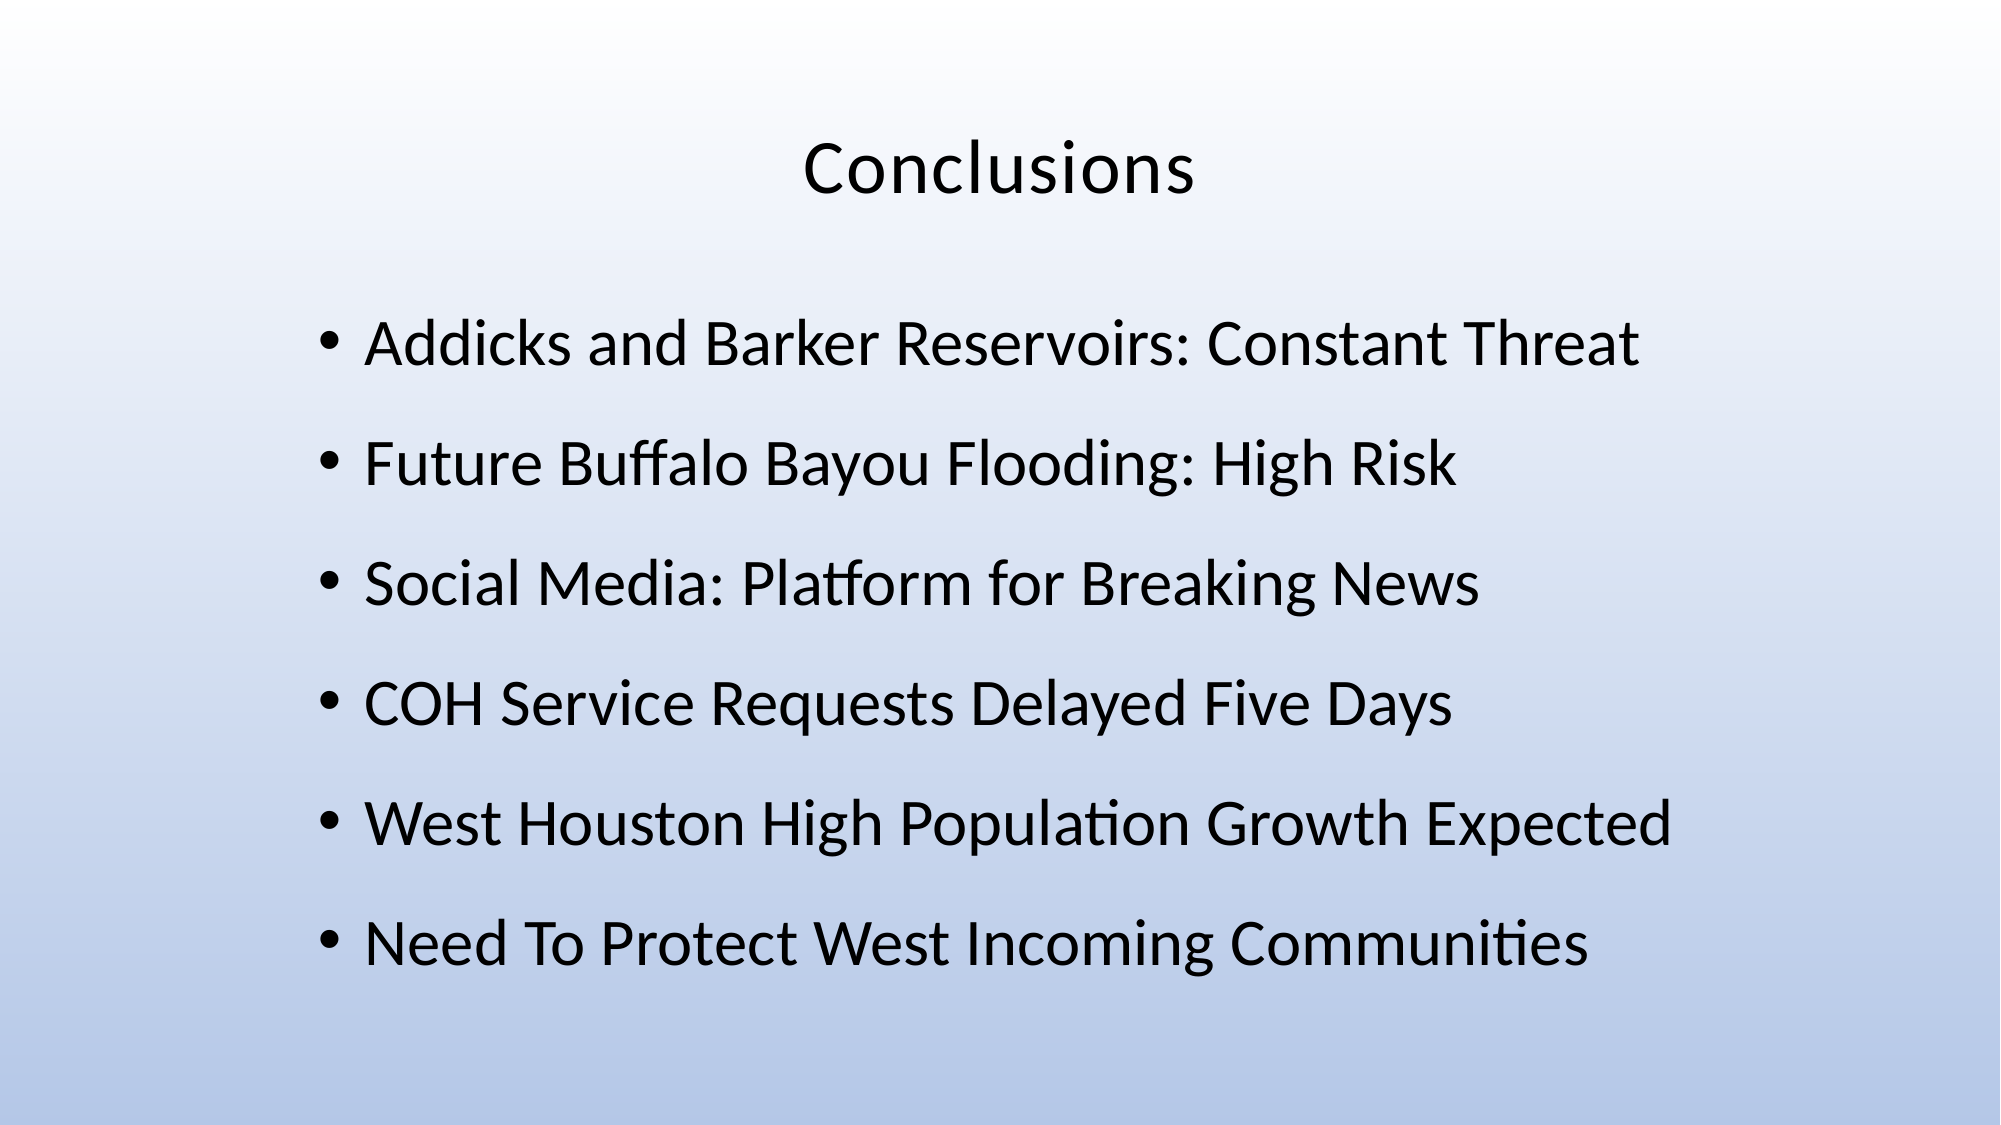

# Conclusions
Addicks and Barker Reservoirs: Constant Threat
Future Buffalo Bayou Flooding: High Risk
Social Media: Platform for Breaking News
COH Service Requests Delayed Five Days
West Houston High Population Growth Expected
Need To Protect West Incoming Communities